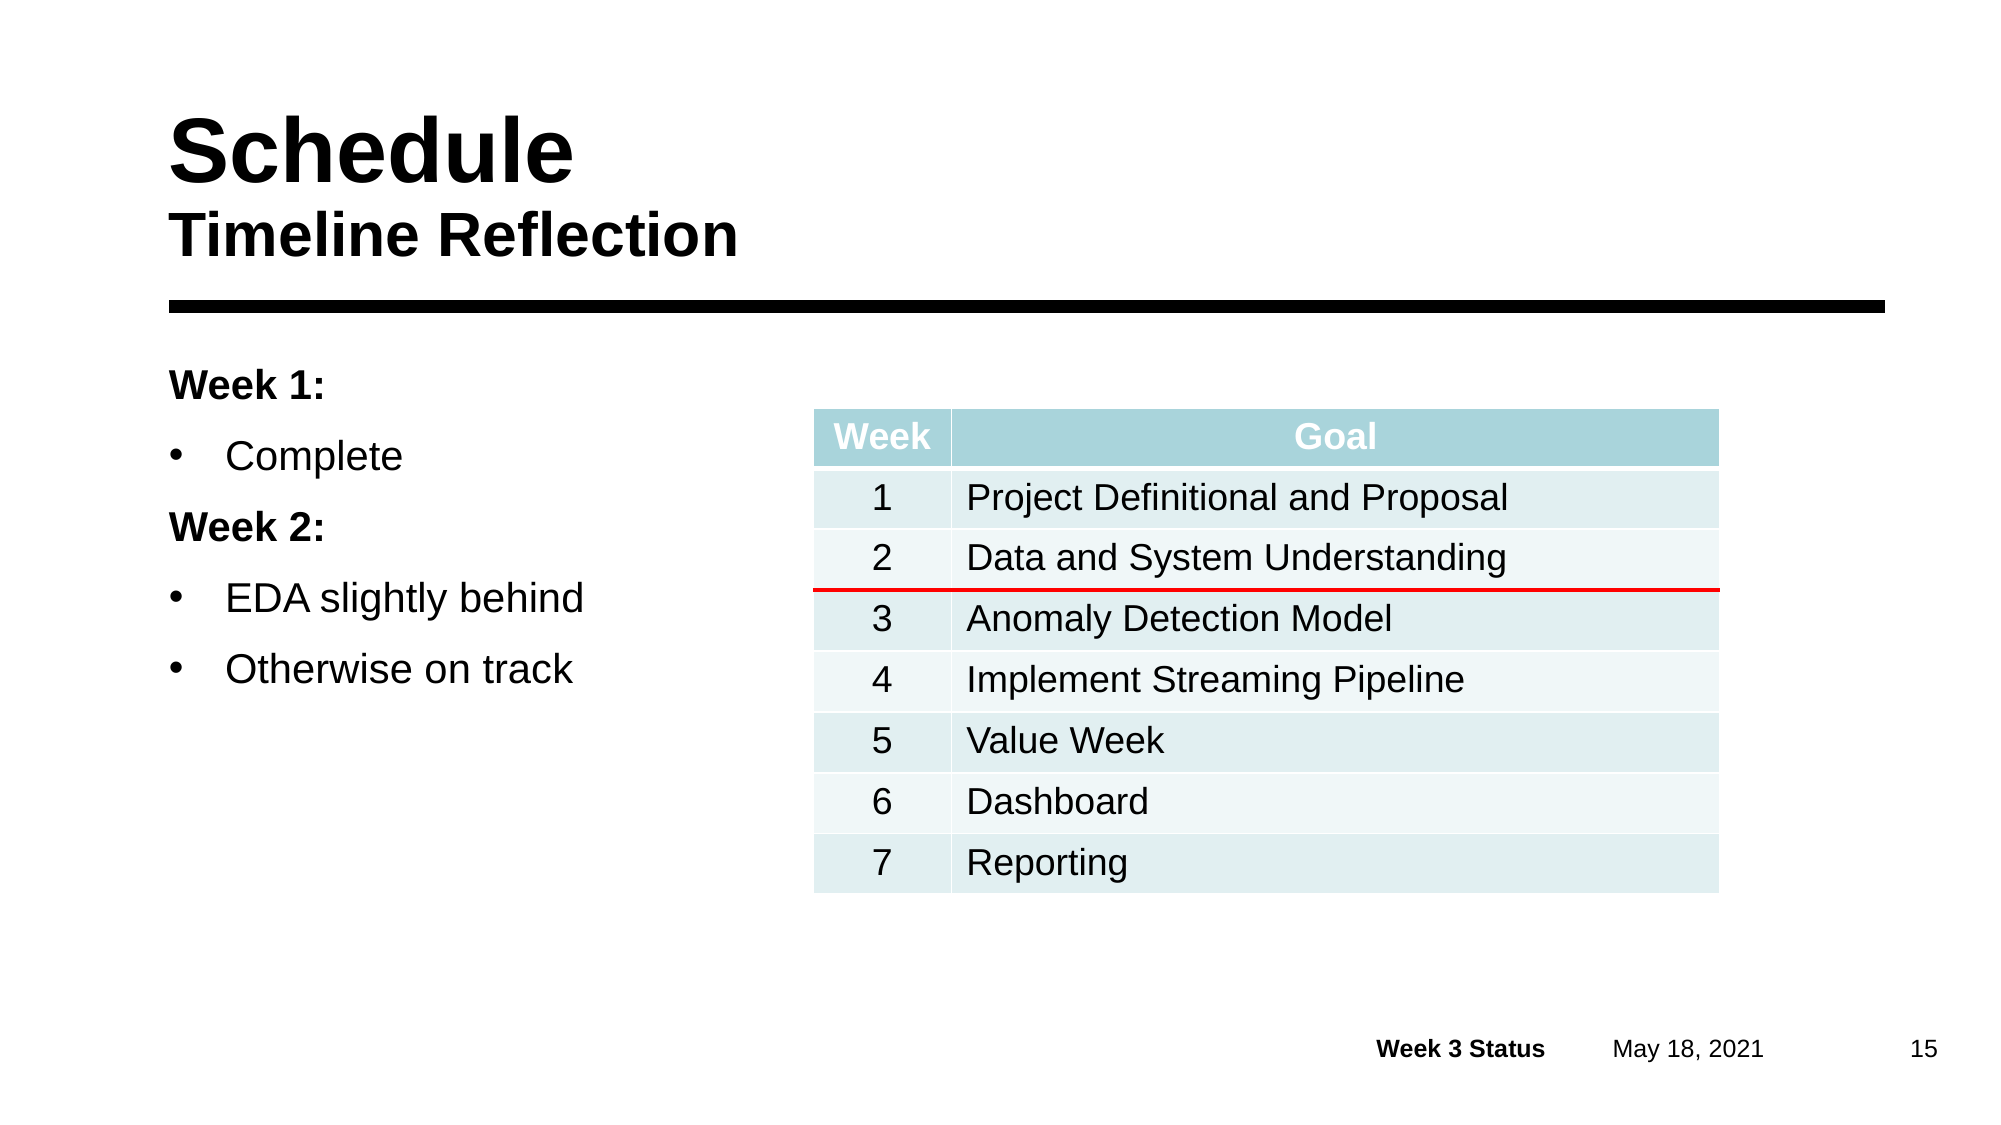

# Schedule Timeline Reflection
Week 1:
Complete
Week 2:
EDA slightly behind
Otherwise on track

| Week | Goal |
| --- | --- |
| 1 | Project Definitional and Proposal |
| 2 | Data and System Understanding |
| 3 | Anomaly Detection Model |
| 4 | Implement Streaming Pipeline |
| 5 | Value Week |
| 6 | Dashboard |
| 7 | Reporting |
May 18, 2021
15
Week 3 Status